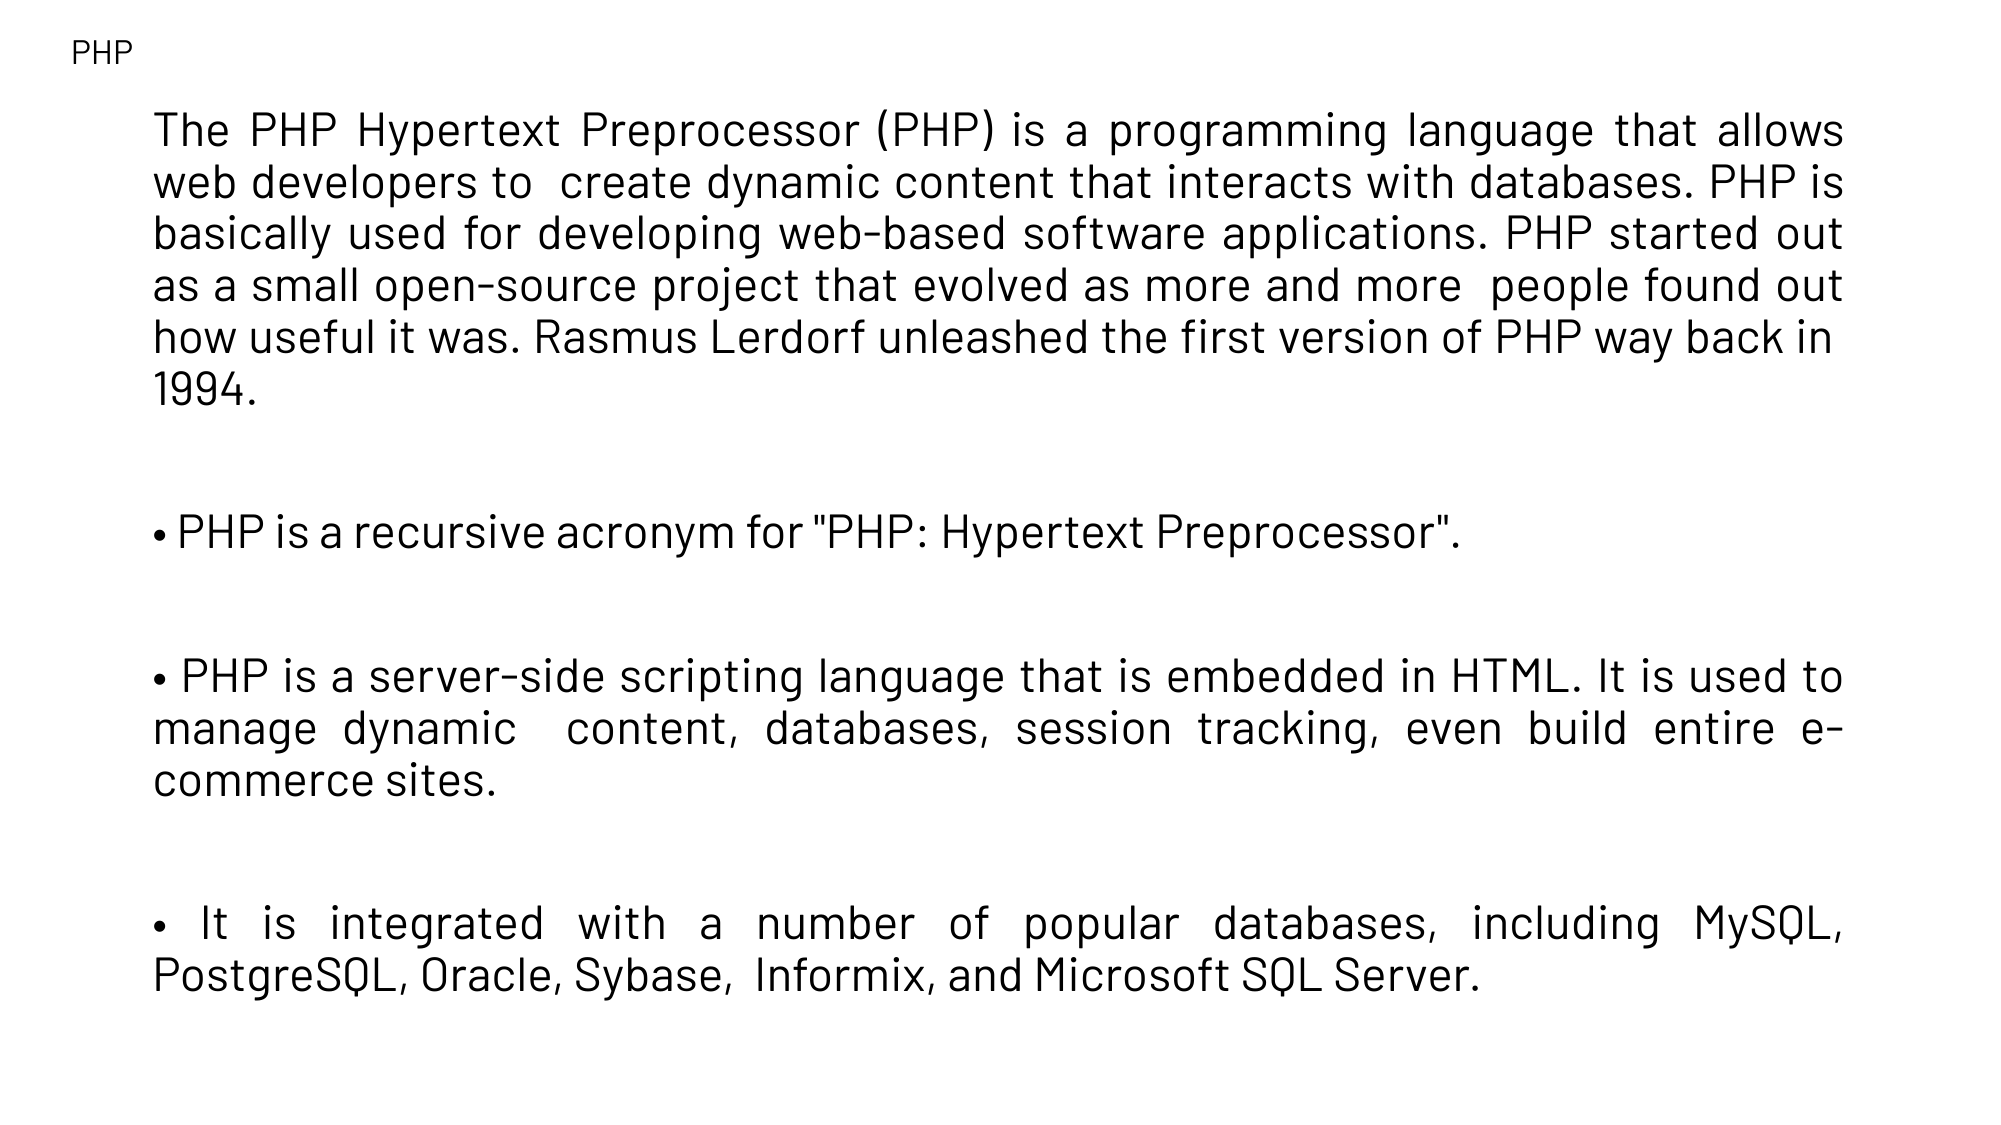

# PHP
The PHP Hypertext Preprocessor (PHP) is a programming language that allows web developers to  create dynamic content that interacts with databases. PHP is basically used for developing web-based software applications. PHP started out as a small open-source project that evolved as more and more  people found out how useful it was. Rasmus Lerdorf unleashed the first version of PHP way back in  1994.

• PHP is a recursive acronym for "PHP: Hypertext Preprocessor".

• PHP is a server-side scripting language that is embedded in HTML. It is used to manage dynamic  content, databases, session tracking, even build entire e-commerce sites.

• It is integrated with a number of popular databases, including MySQL, PostgreSQL, Oracle, Sybase,  Informix, and Microsoft SQL Server.